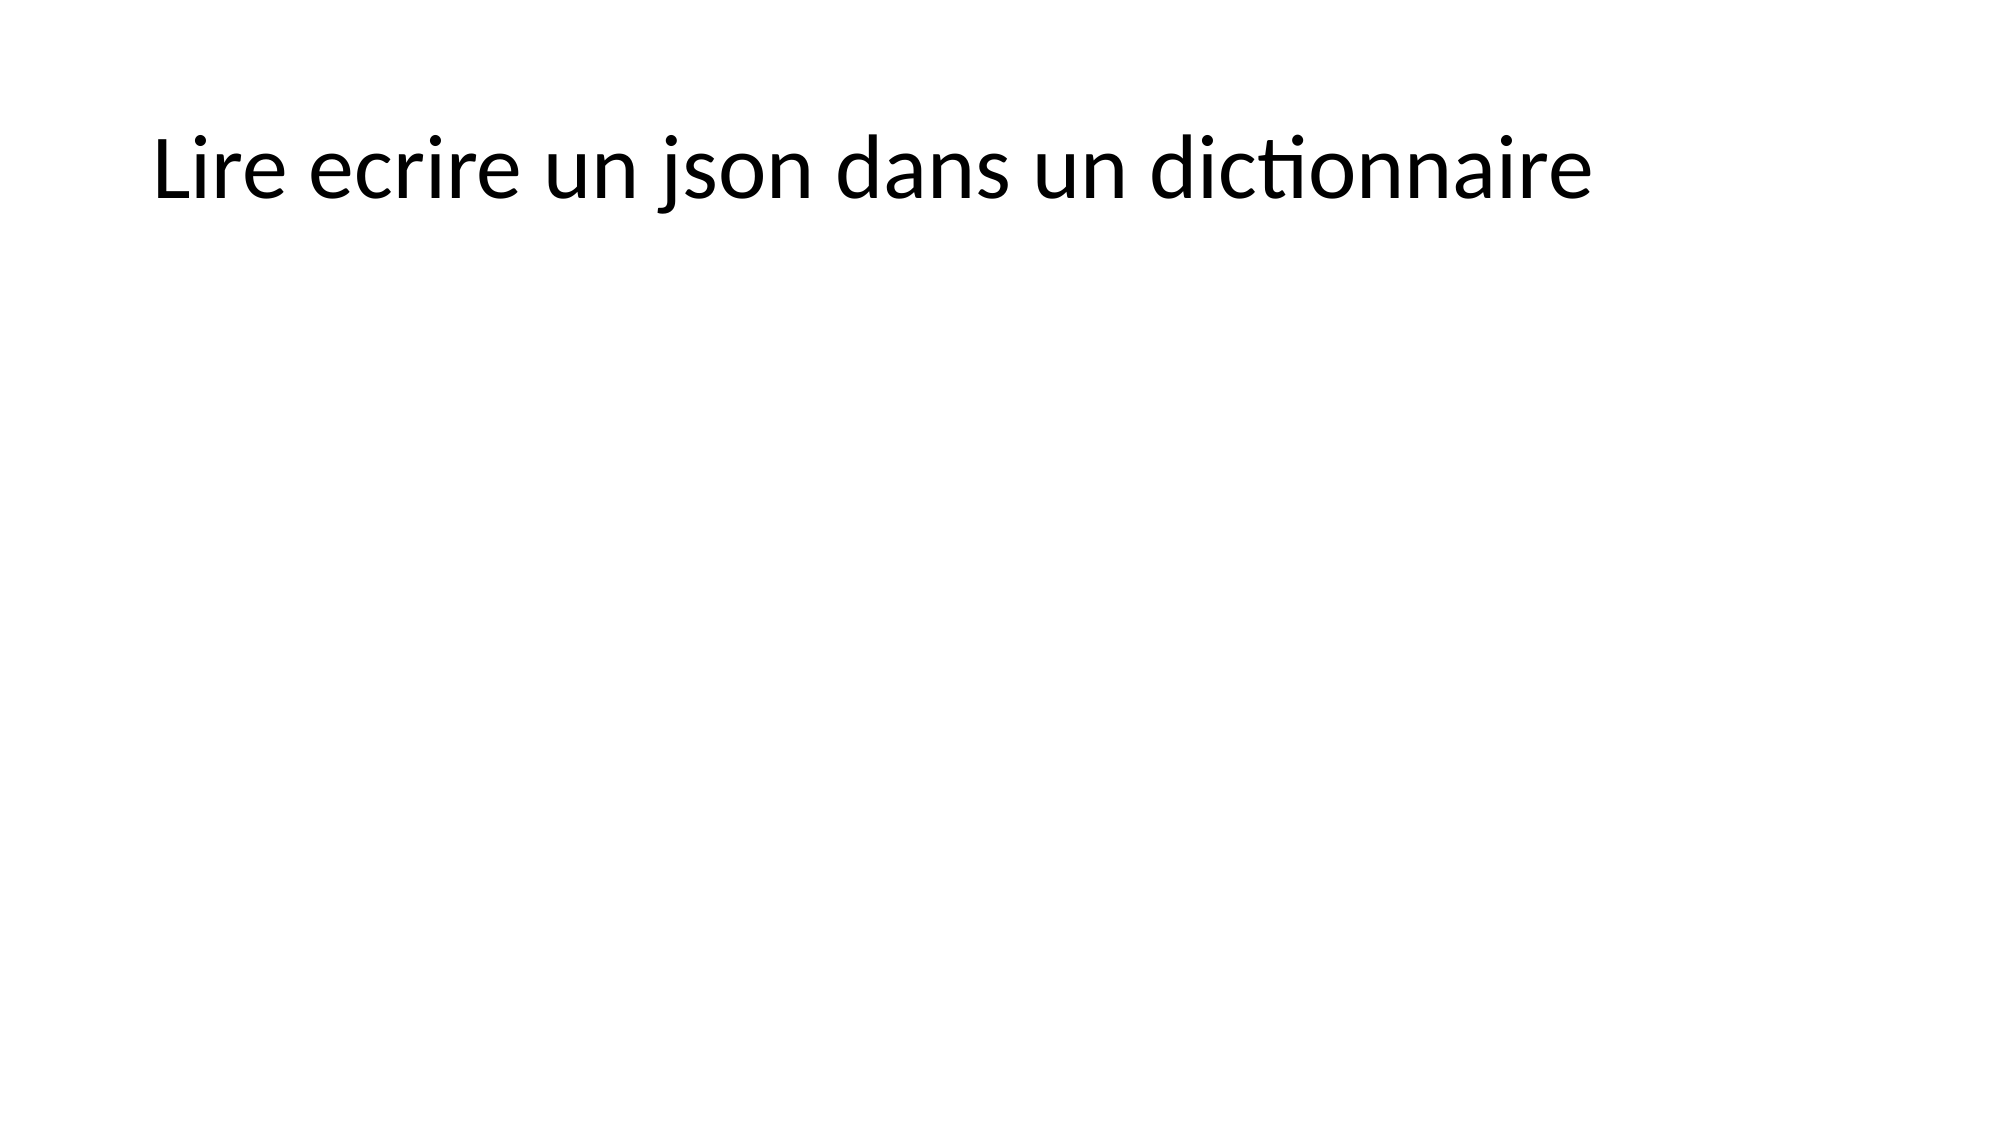

# Lire ecrire un json dans un dictionnaire